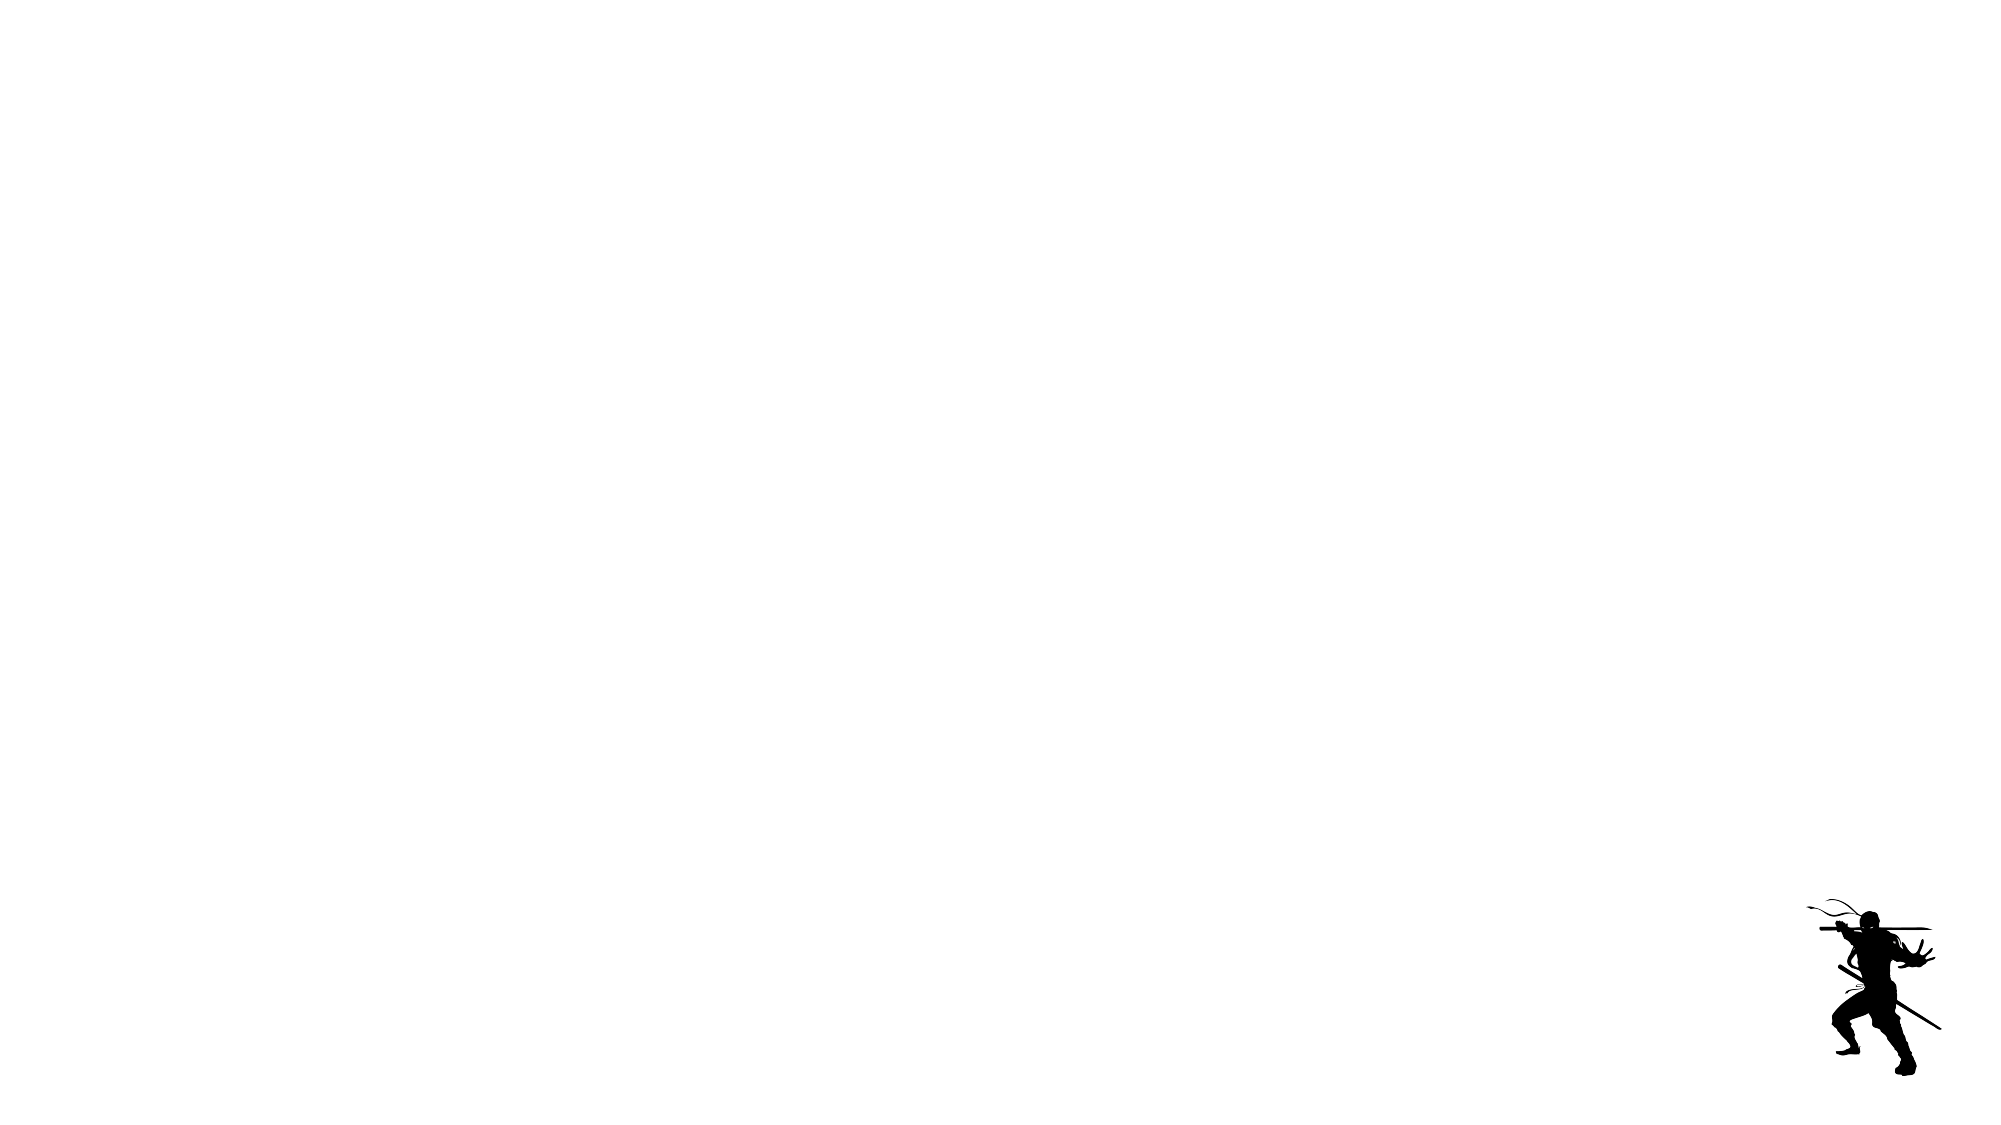

Sub-heading
# Customer Service & Support PRODUCTX-VersionY Diagnostic flows (Mockup with consumer & agent facing content) – VersionY
December 2022